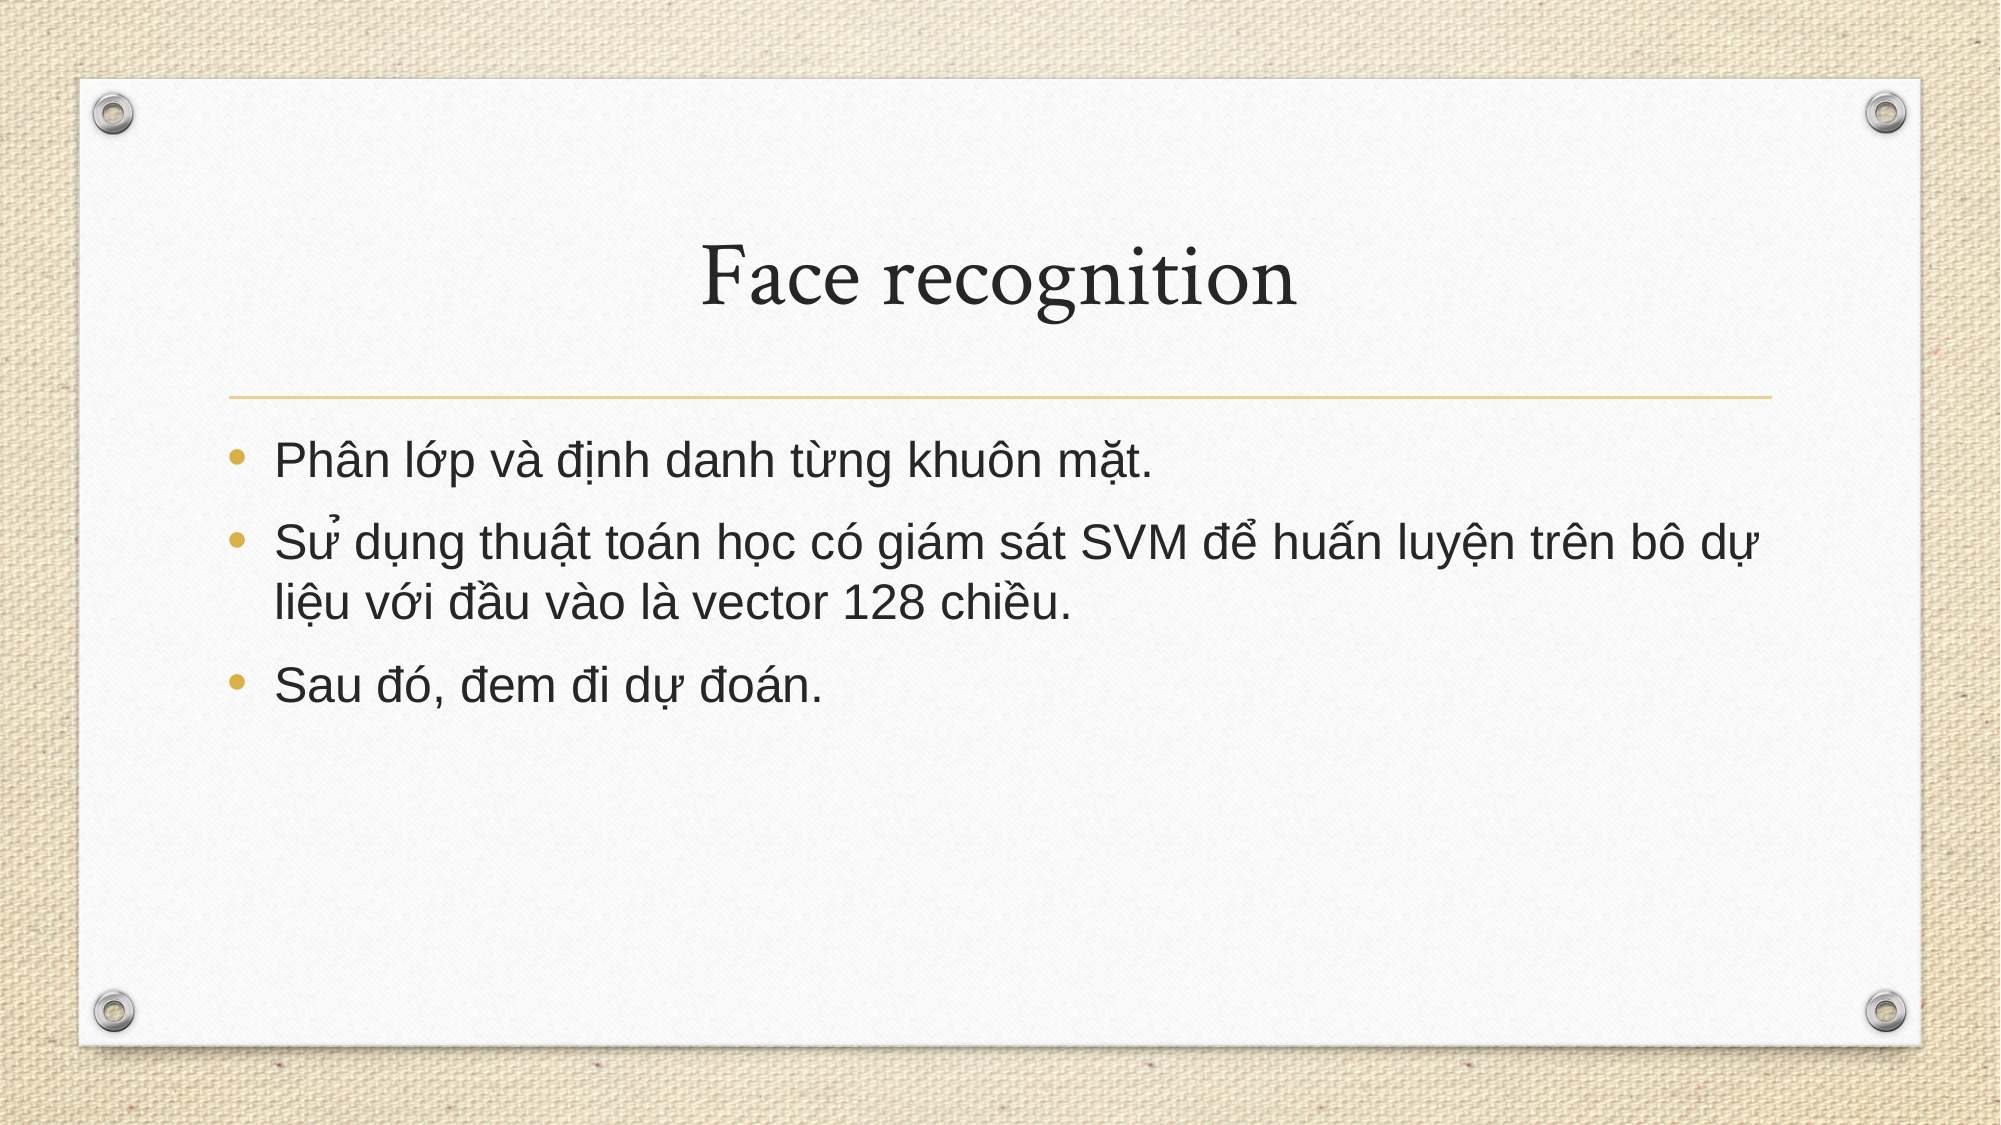

# Face recognition
Phân lớp và định danh từng khuôn mặt.
Sử dụng thuật toán học có giám sát SVM để huấn luyện trên bô dự liệu với đầu vào là vector 128 chiều.
Sau đó, đem đi dự đoán.